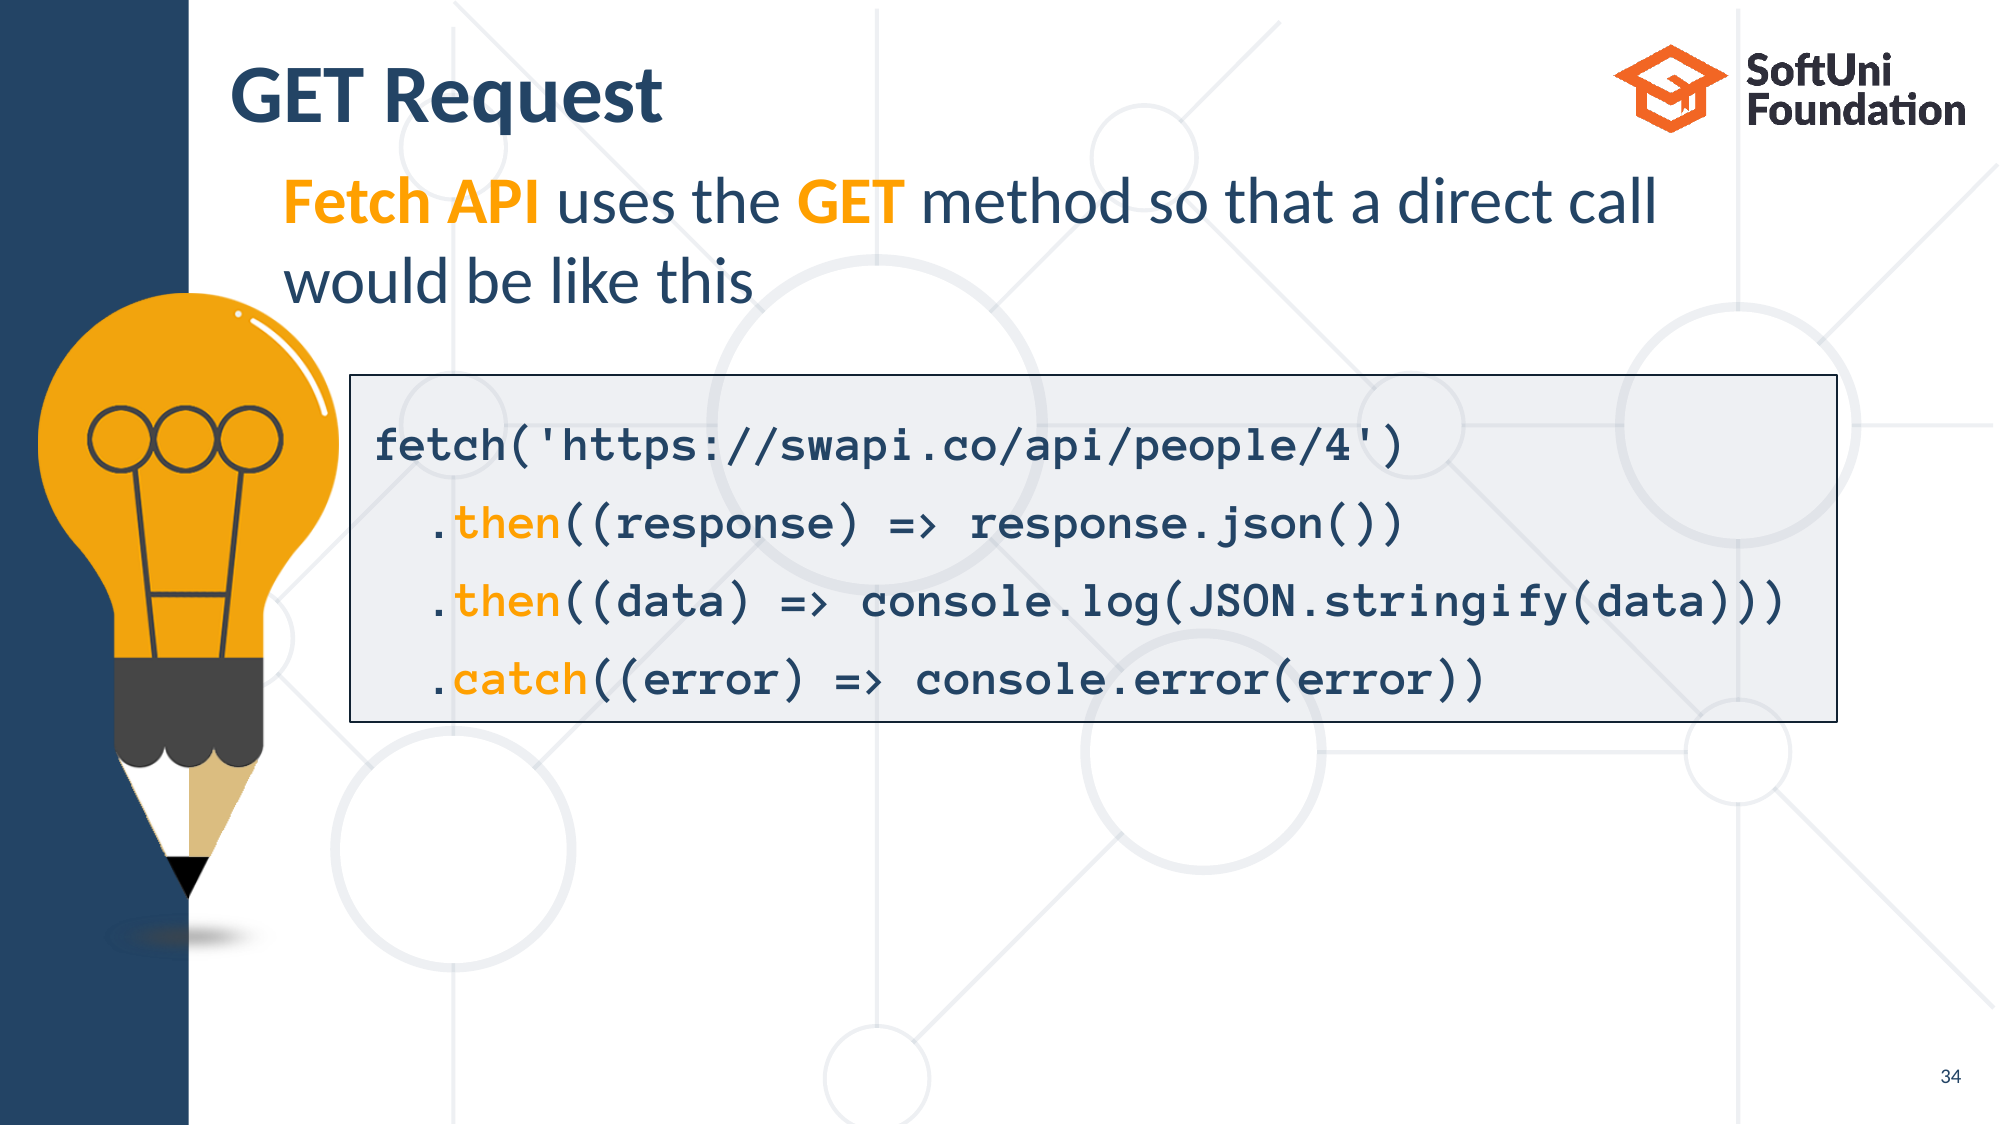

# GET Request
Fetch API uses the GET method so that a direct call would be like this
fetch('https://swapi.co/api/people/4')
  .then((response) => response.json())
  .then((data) => console.log(JSON.stringify(data)))
  .catch((error) => console.error(error))
34